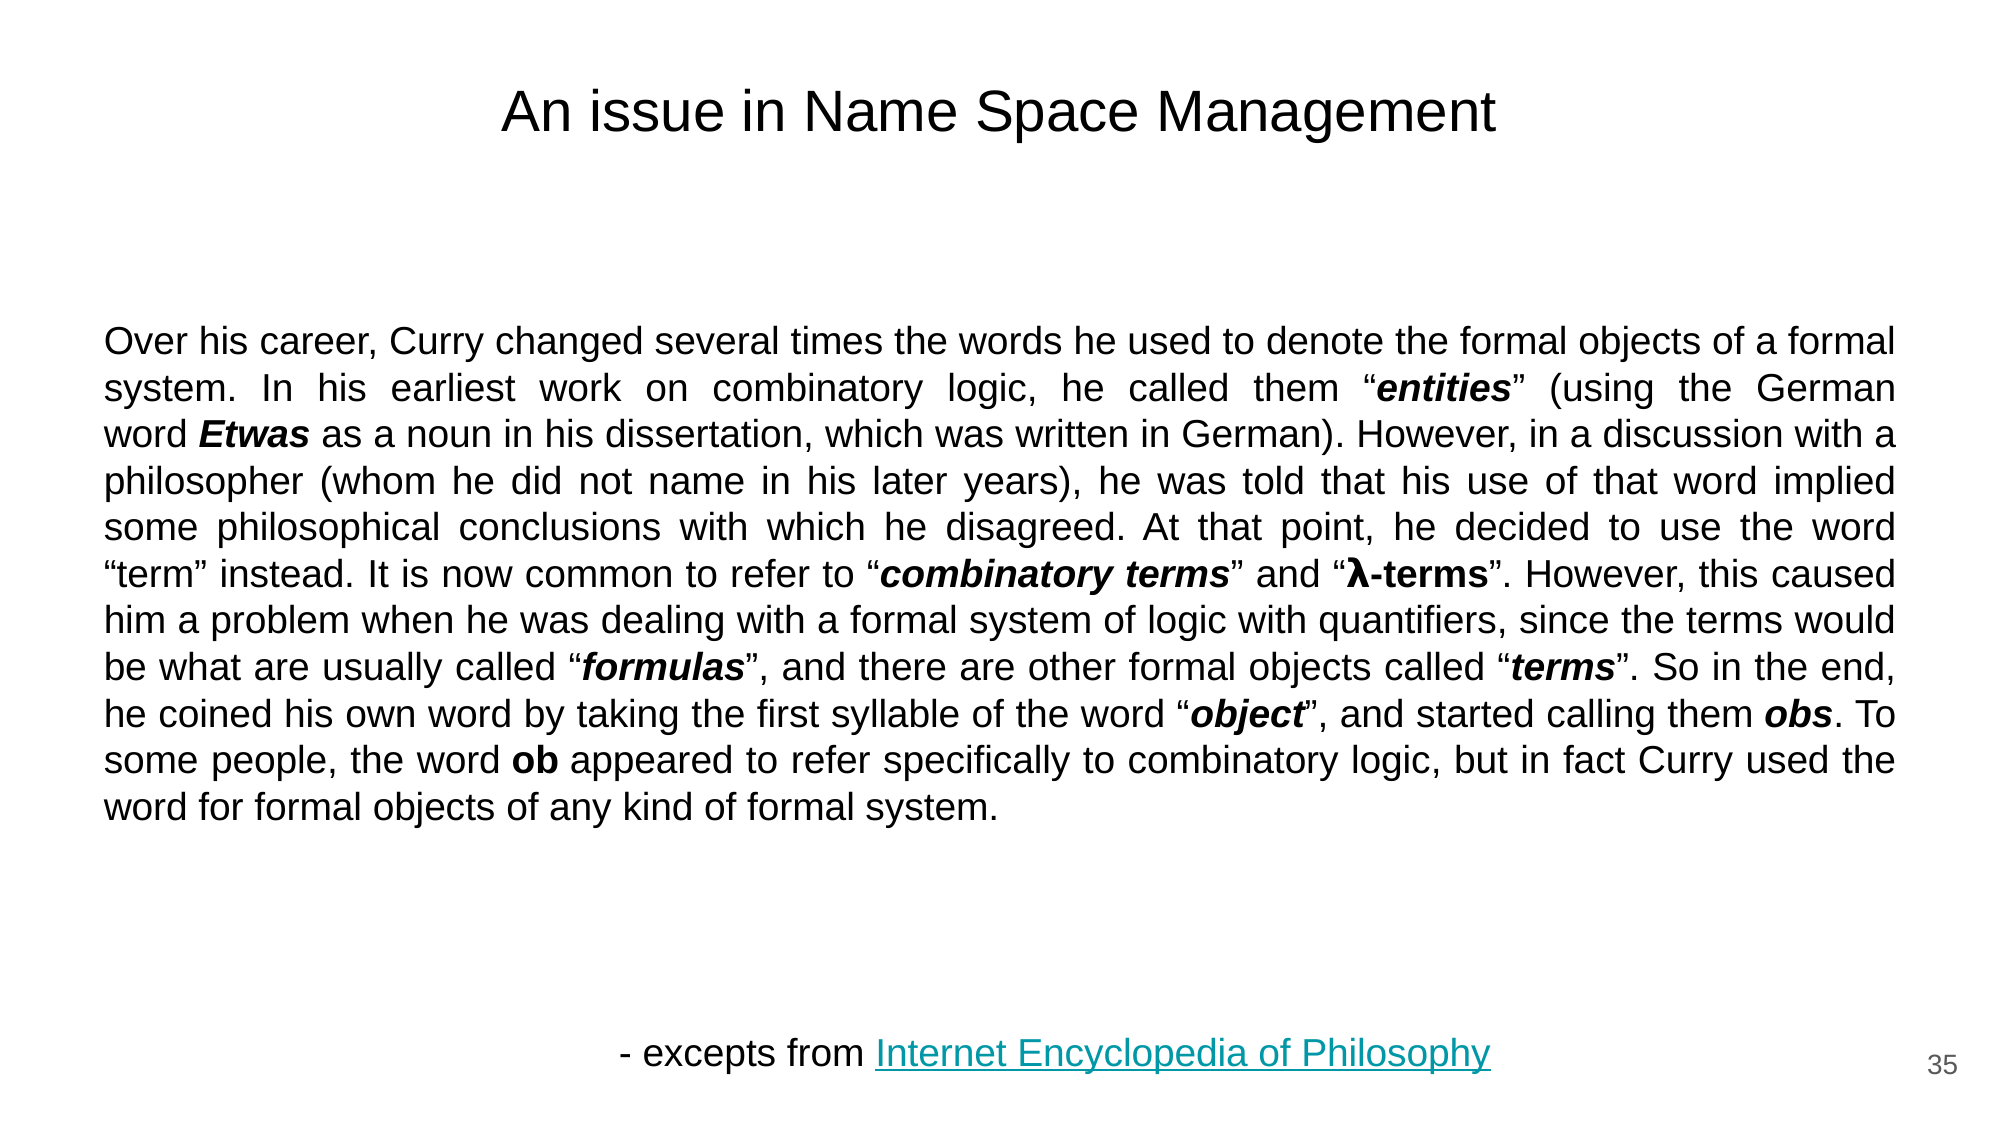

# An issue in Name Space Management
Over his career, Curry changed several times the words he used to denote the formal objects of a formal system. In his earliest work on combinatory logic, he called them “entities” (using the German word Etwas as a noun in his dissertation, which was written in German). However, in a discussion with a philosopher (whom he did not name in his later years), he was told that his use of that word implied some philosophical conclusions with which he disagreed. At that point, he decided to use the word “term” instead. It is now common to refer to “combinatory terms” and “𝝺-terms”. However, this caused him a problem when he was dealing with a formal system of logic with quantifiers, since the terms would be what are usually called “formulas”, and there are other formal objects called “terms”. So in the end, he coined his own word by taking the first syllable of the word “object”, and started calling them obs. To some people, the word ob appeared to refer specifically to combinatory logic, but in fact Curry used the word for formal objects of any kind of formal system.
	- excepts from Internet Encyclopedia of Philosophy
35